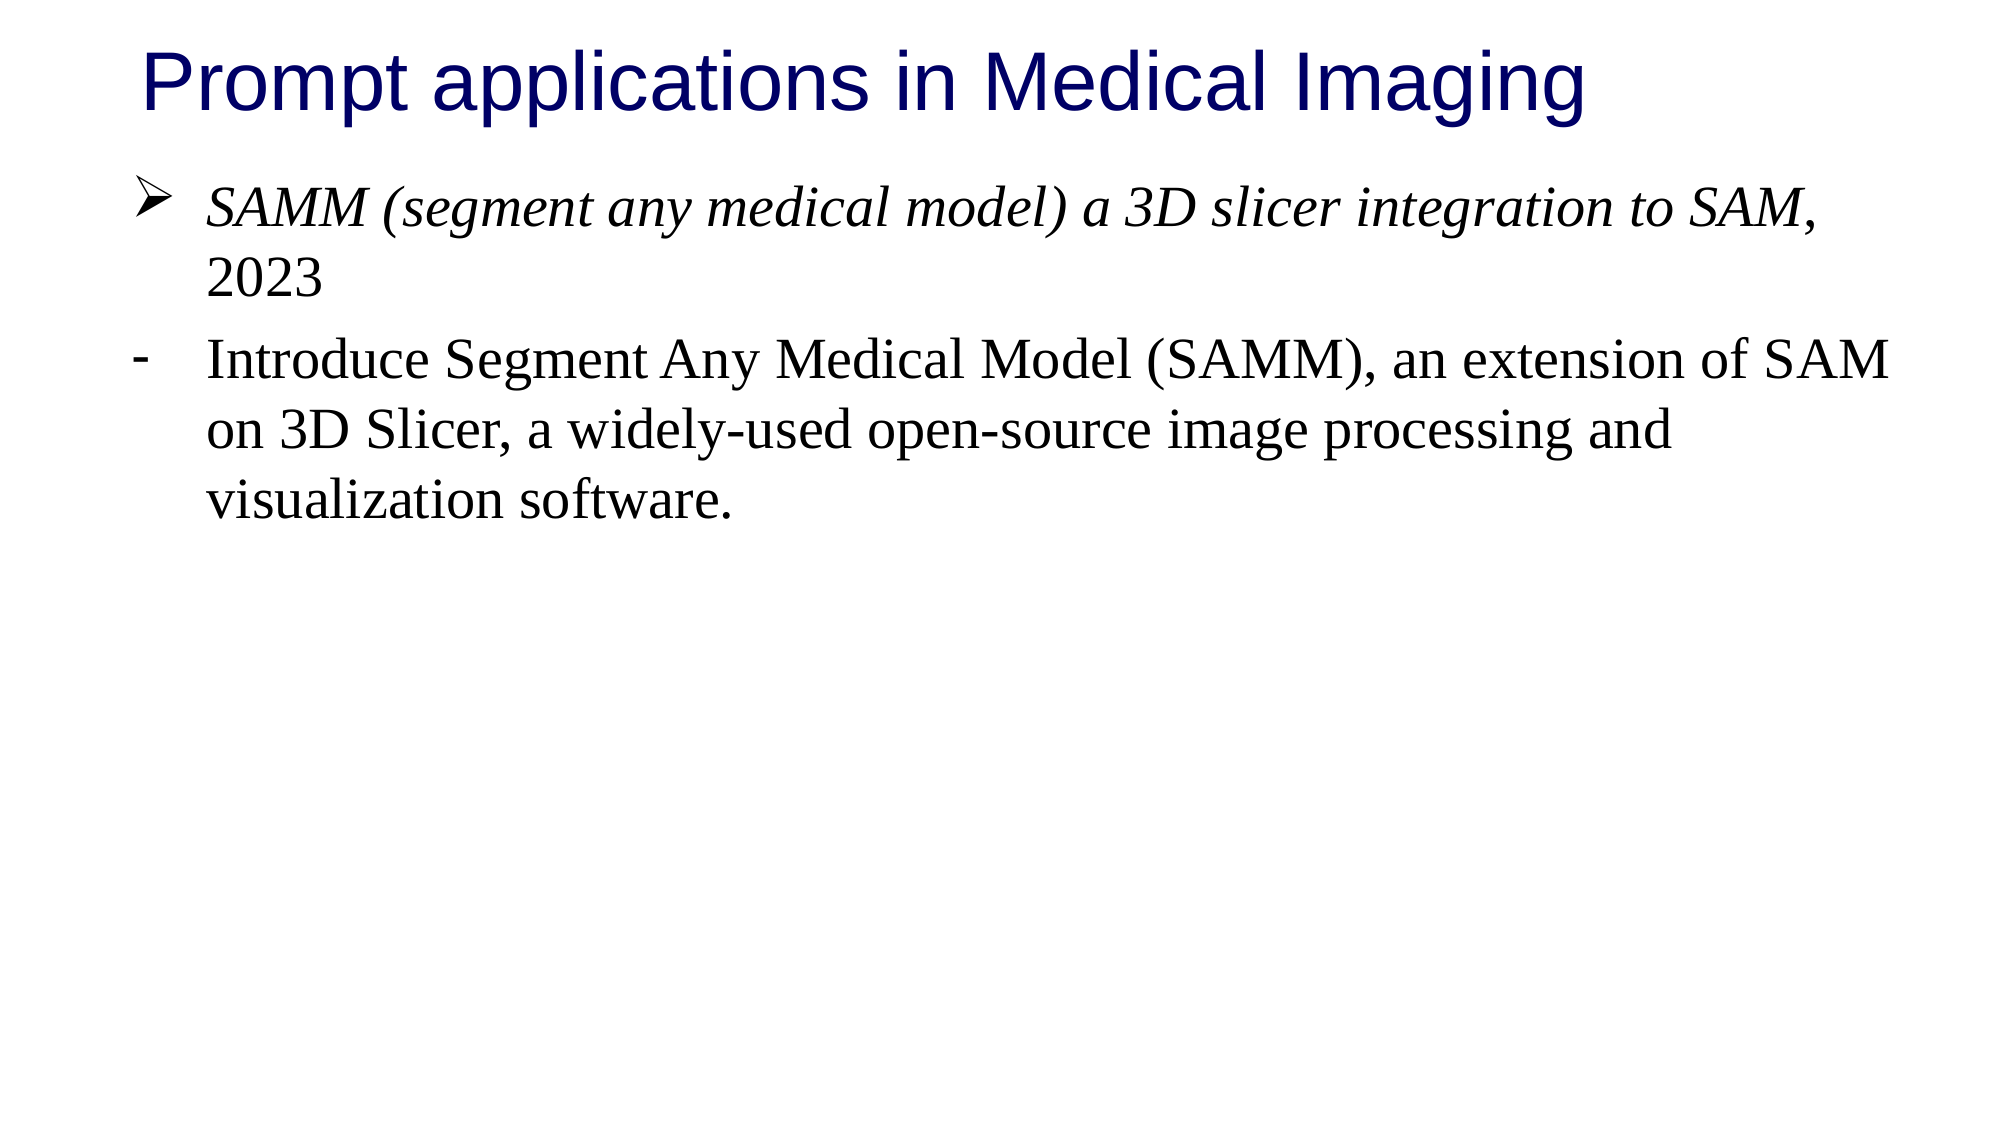

# Prompt applications in Medical Imaging
SAMM (segment any medical model) a 3D slicer integration to SAM, 2023
Introduce Segment Any Medical Model (SAMM), an extension of SAM on 3D Slicer, a widely-used open-source image processing and visualization software.

86